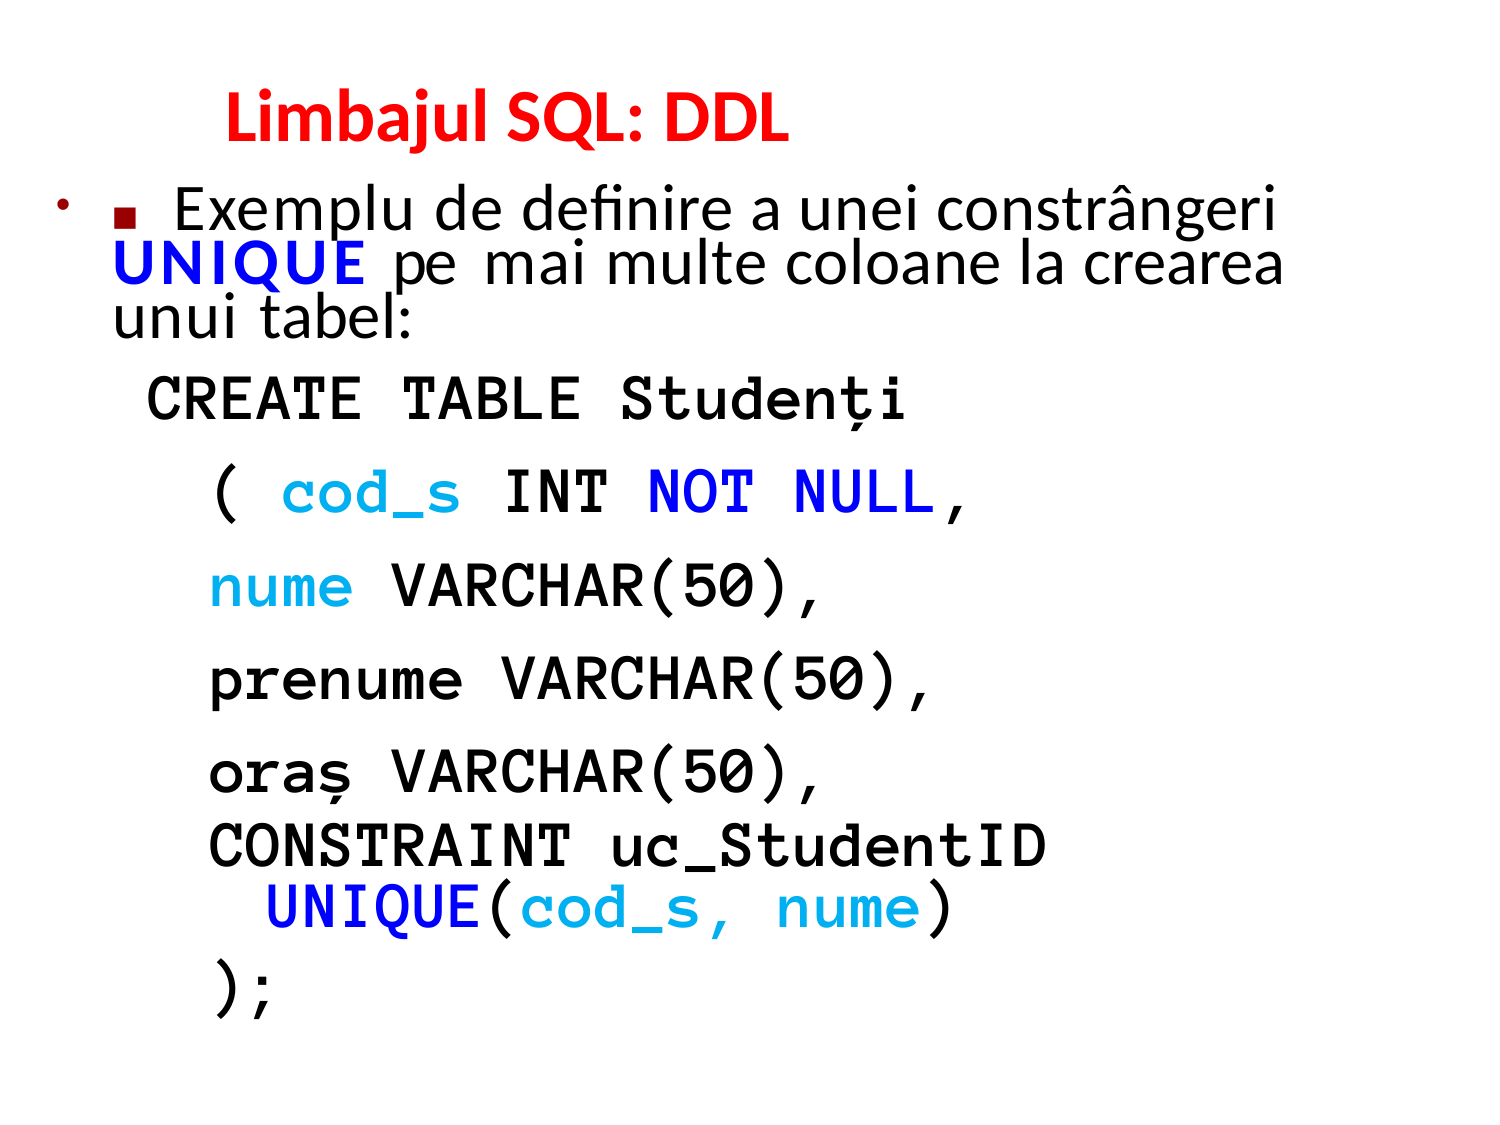

# Limbajul SQL: DDL
◼	Exemplu de definire a unei constrângeri UNIQUE pe  mai multe coloane la crearea unui tabel:
CREATE TABLE Studenți
( cod_s INT NOT NULL,
nume VARCHAR(50),
prenume VARCHAR(50),
oraș VARCHAR(50),
CONSTRAINT uc_StudentID UNIQUE(cod_s, nume)
);